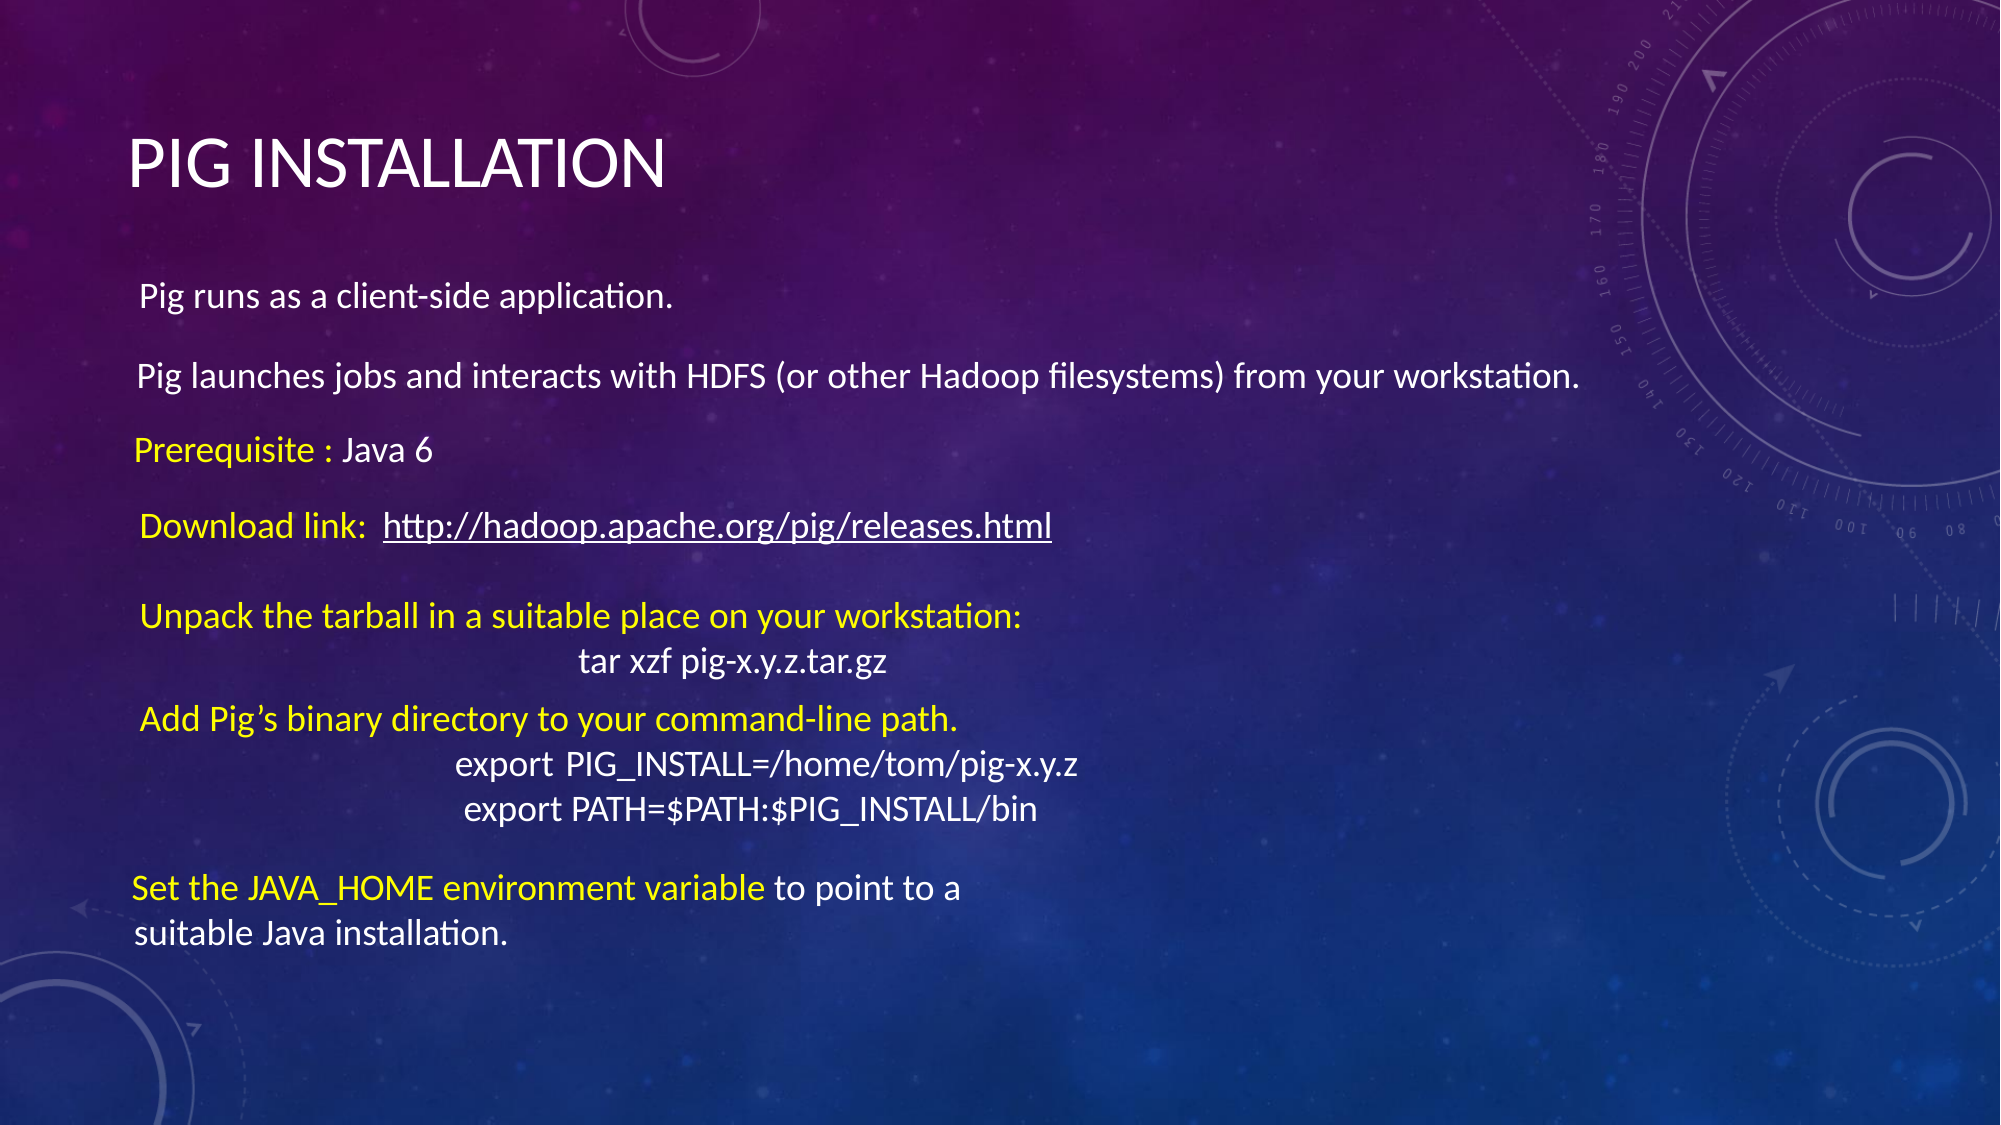

# PIG INSTALLATION
Pig runs as a client-side application.
Pig launches jobs and interacts with HDFS (or other Hadoop filesystems) from your workstation. Prerequisite : Java 6
Download link: http://hadoop.apache.org/pig/releases.html
Unpack the tarball in a suitable place on your workstation:
tar xzf pig-x.y.z.tar.gz
Add Pig’s binary directory to your command-line path.
export PIG_INSTALL=/home/tom/pig-x.y.z export PATH=$PATH:$PIG_INSTALL/bin
Set the JAVA_HOME environment variable to point to a suitable Java installation.